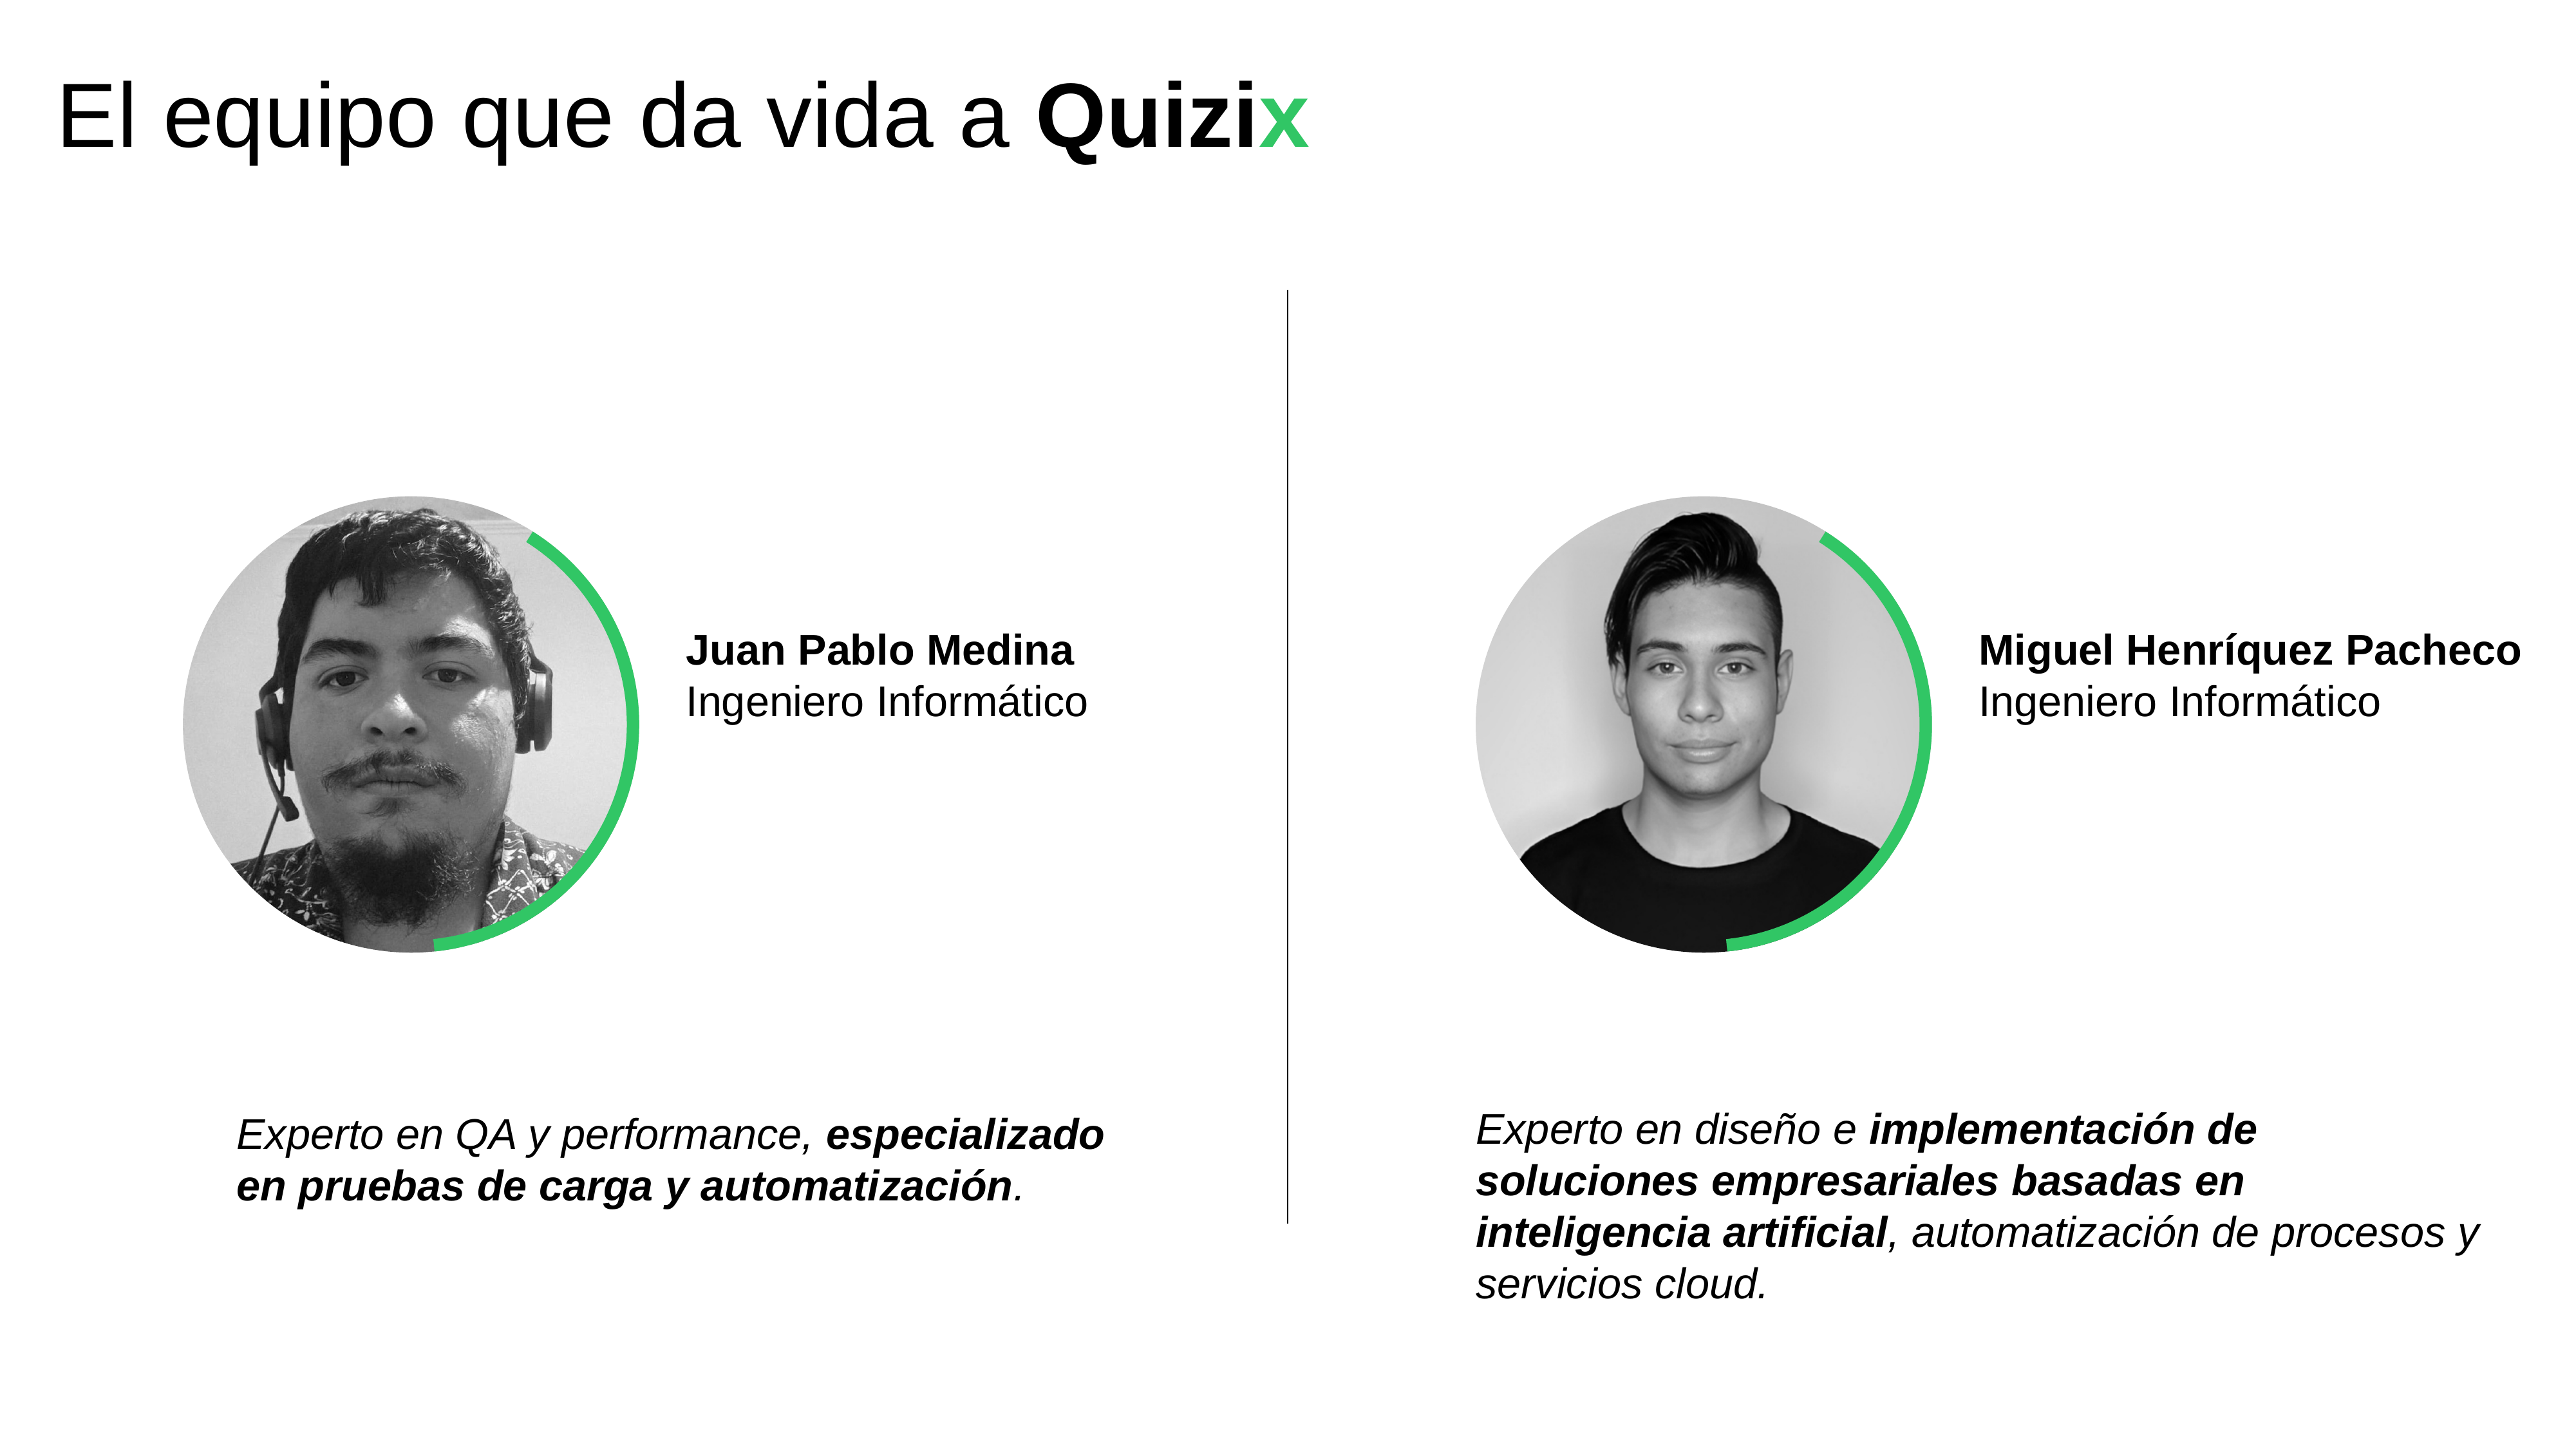

El equipo que da vida a Quizix

Juan Pablo Medina
Ingeniero Informático
Miguel Henríquez Pacheco
Ingeniero Informático
Experto en diseño e implementación de soluciones empresariales basadas en inteligencia artificial, automatización de procesos y servicios cloud.
Experto en QA y performance, especializado en pruebas de carga y automatización.